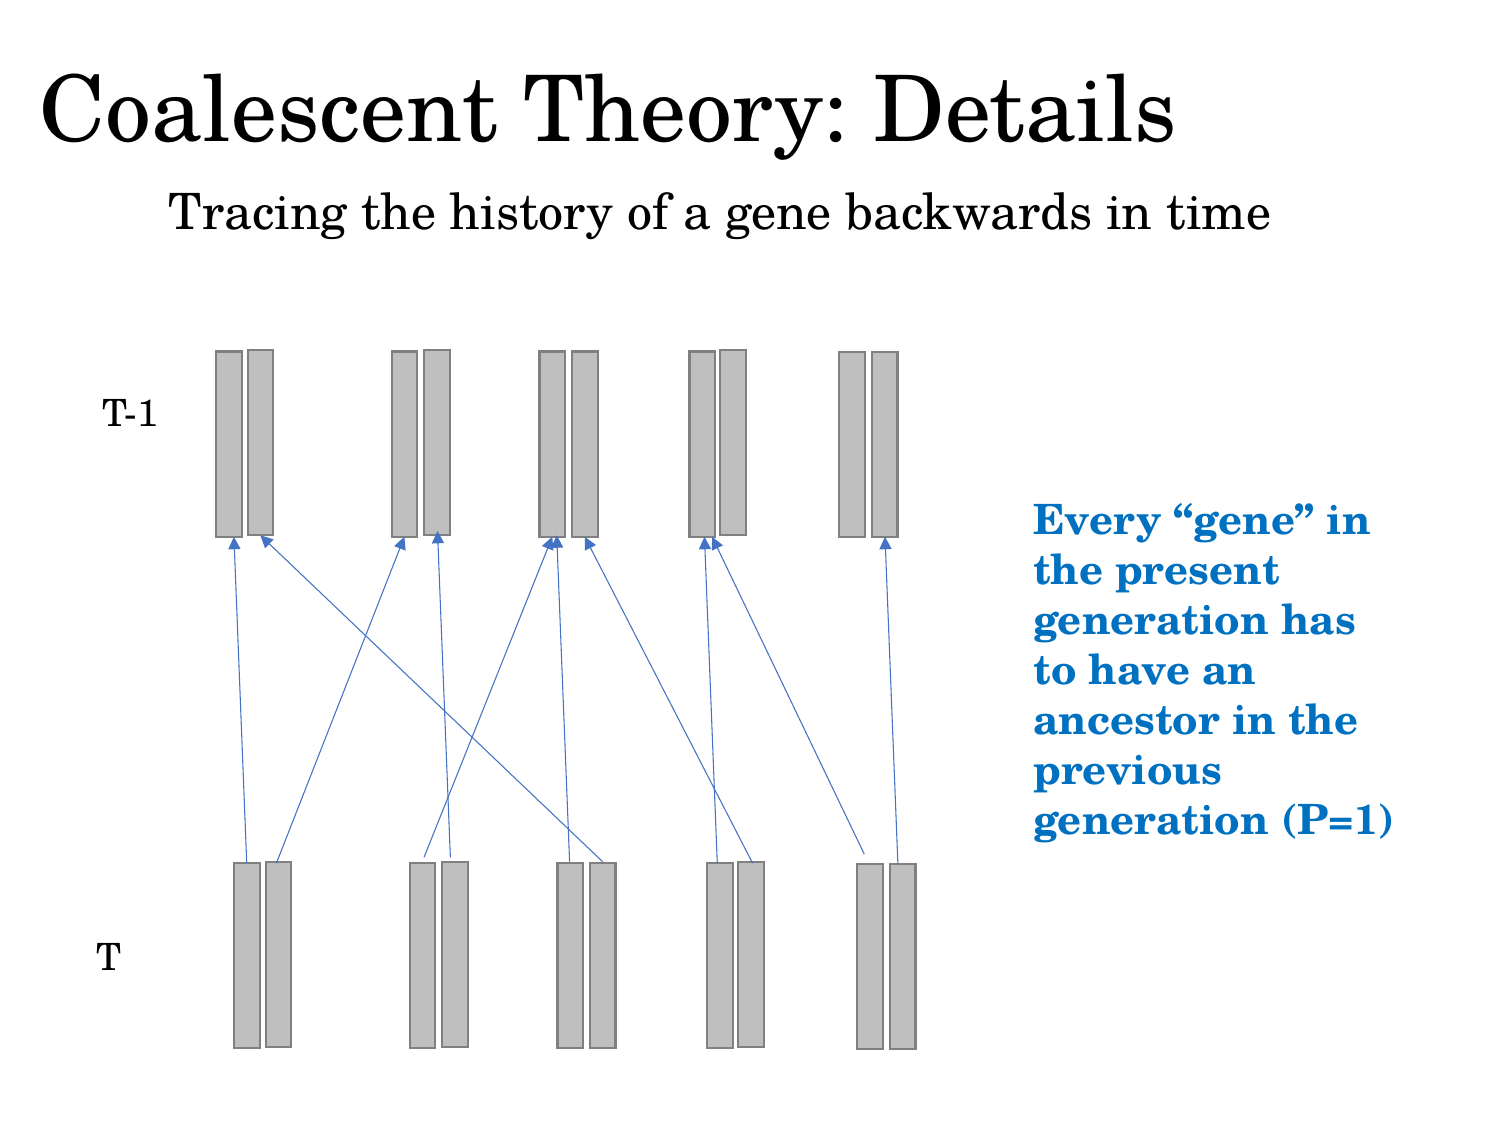

# Coalescent Theory: Details
Tracing the history of a gene backwards in time

T-1
Every “gene” in the present generation has to have an ancestor in the previous generation (P=1)

T